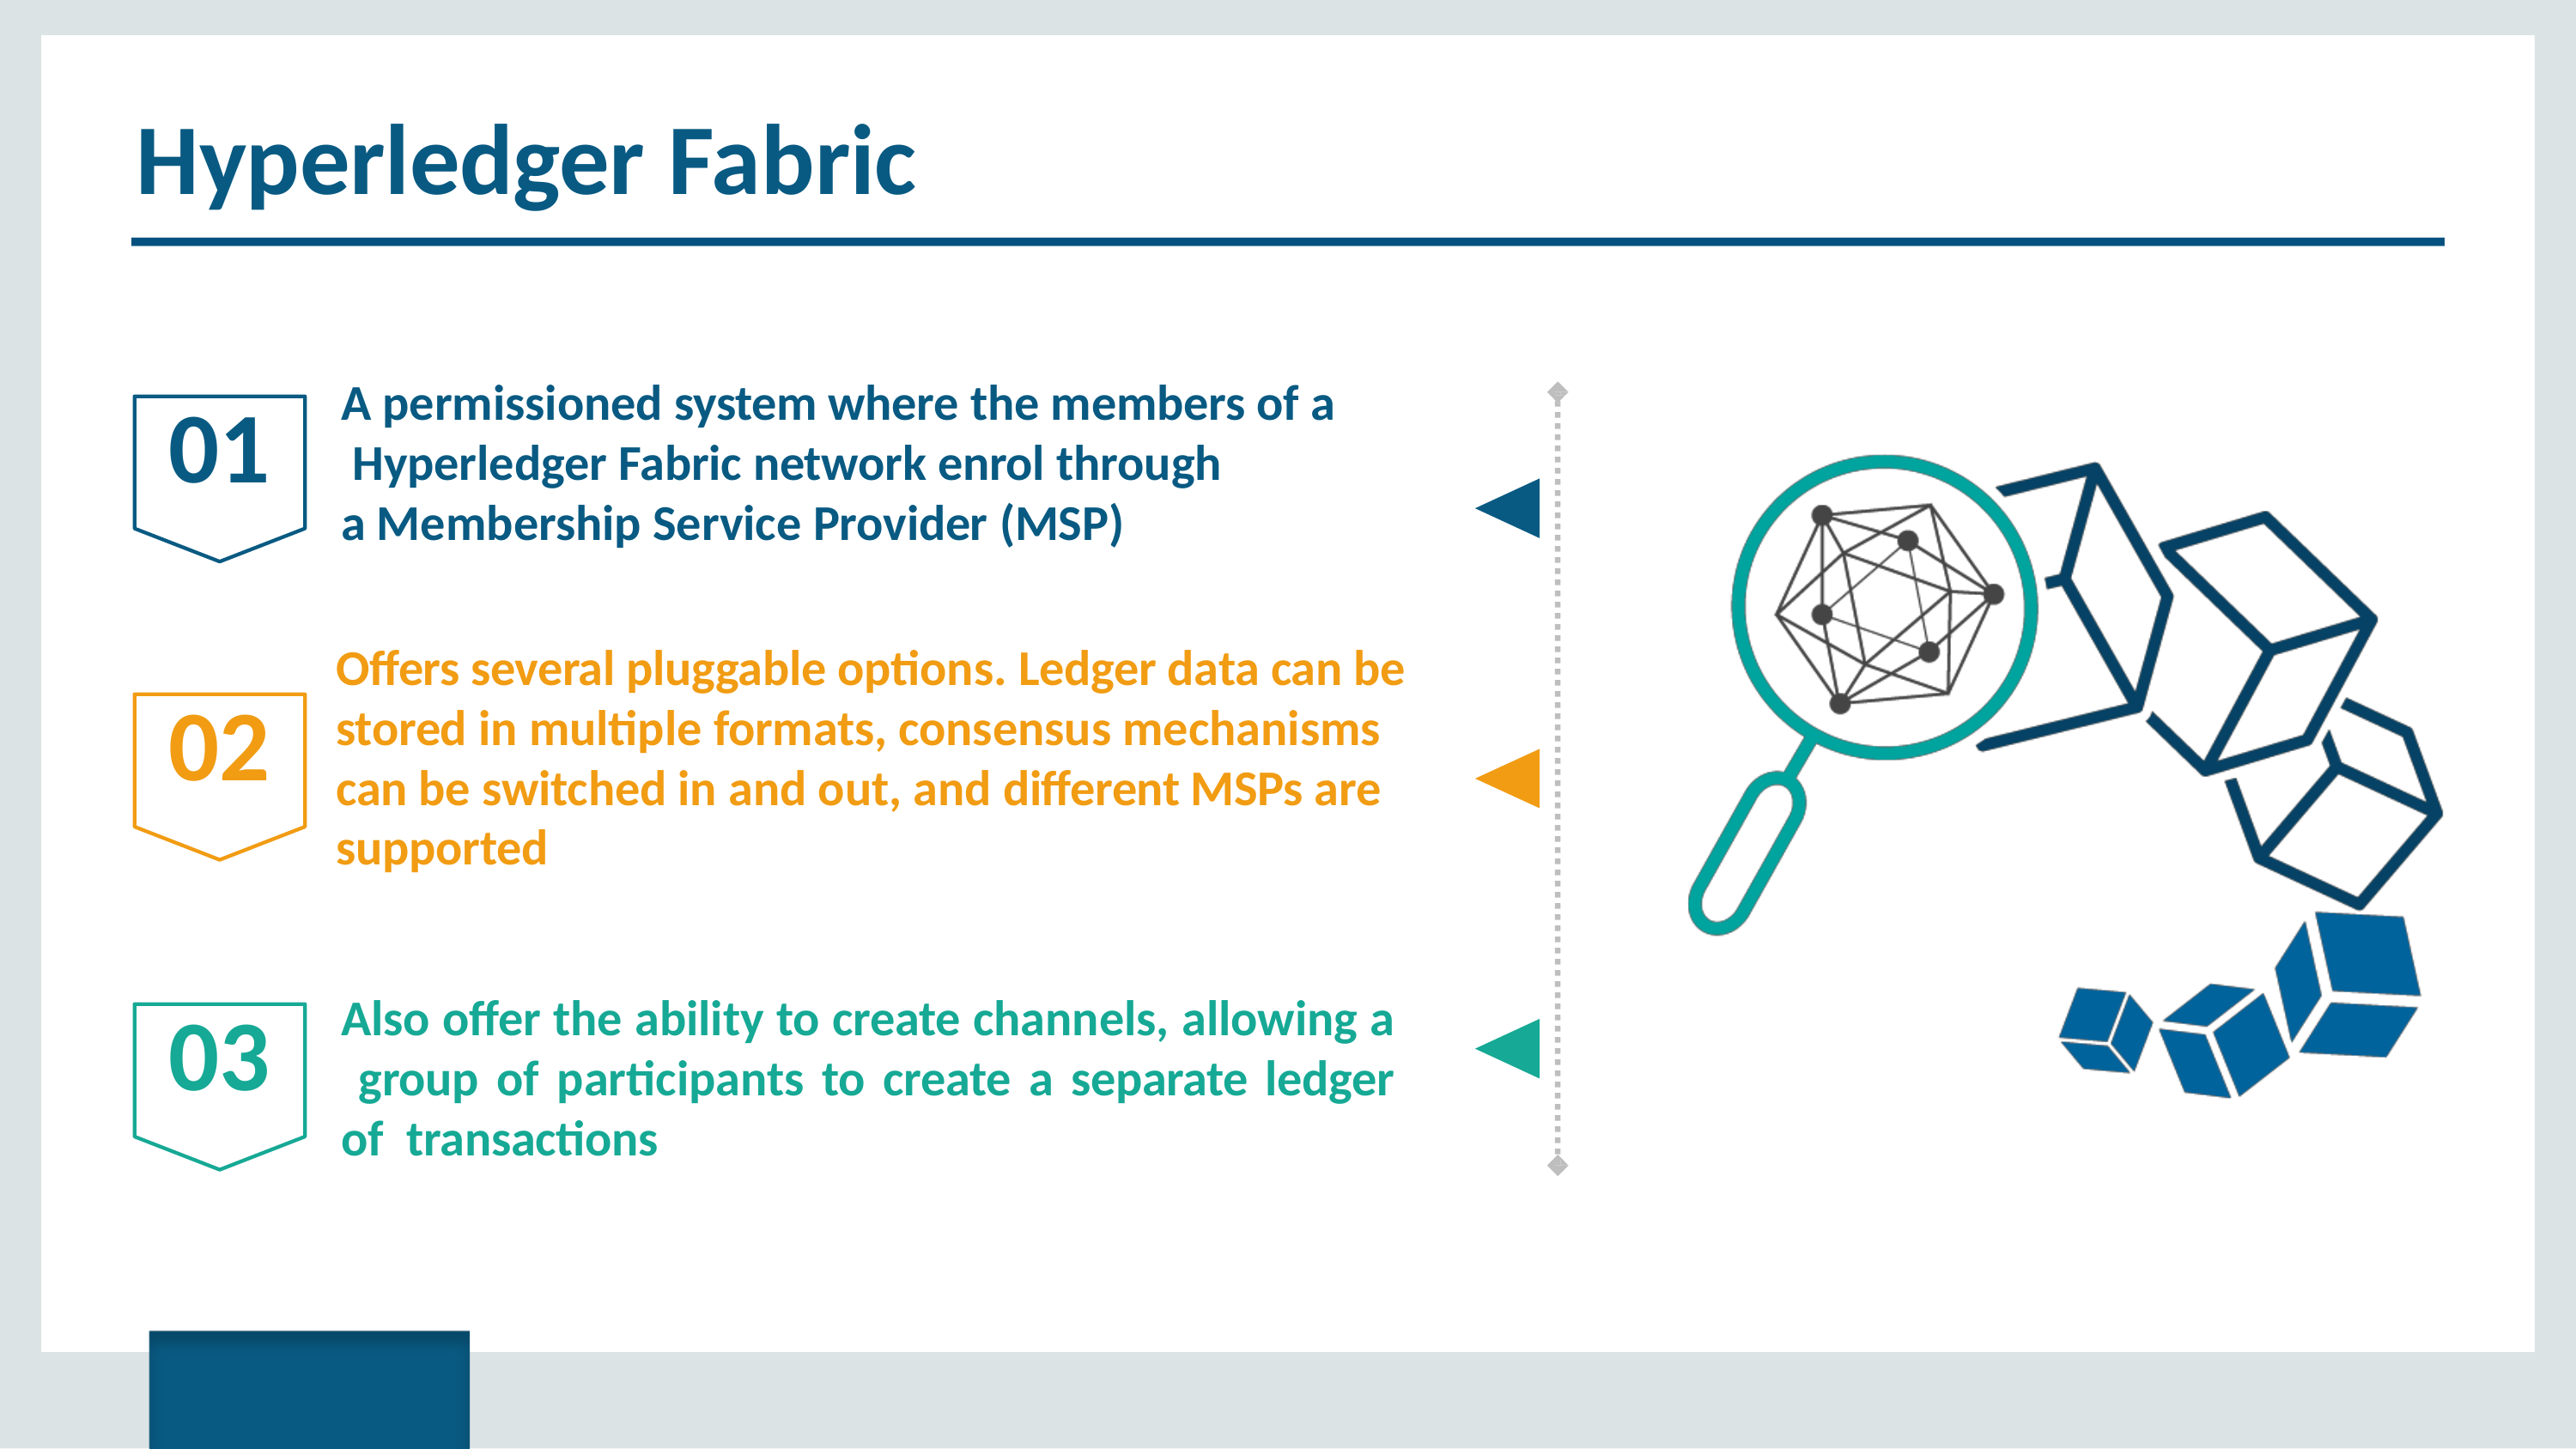

# Hyperledger Fabric

A permissioned system where the members of a  Hyperledger Fabric network enrol through
a Membership Service Provider (MSP)
01

Offers several pluggable options. Ledger data can be  stored in multiple formats, consensus mechanisms  can be switched in and out, and different MSPs are  supported
02

Also offer the ability to create channels, allowing a  group of participants to create a separate ledger of  transactions
03

Copyright © 2017, edureka and/or its affiliates. All rights reserved.